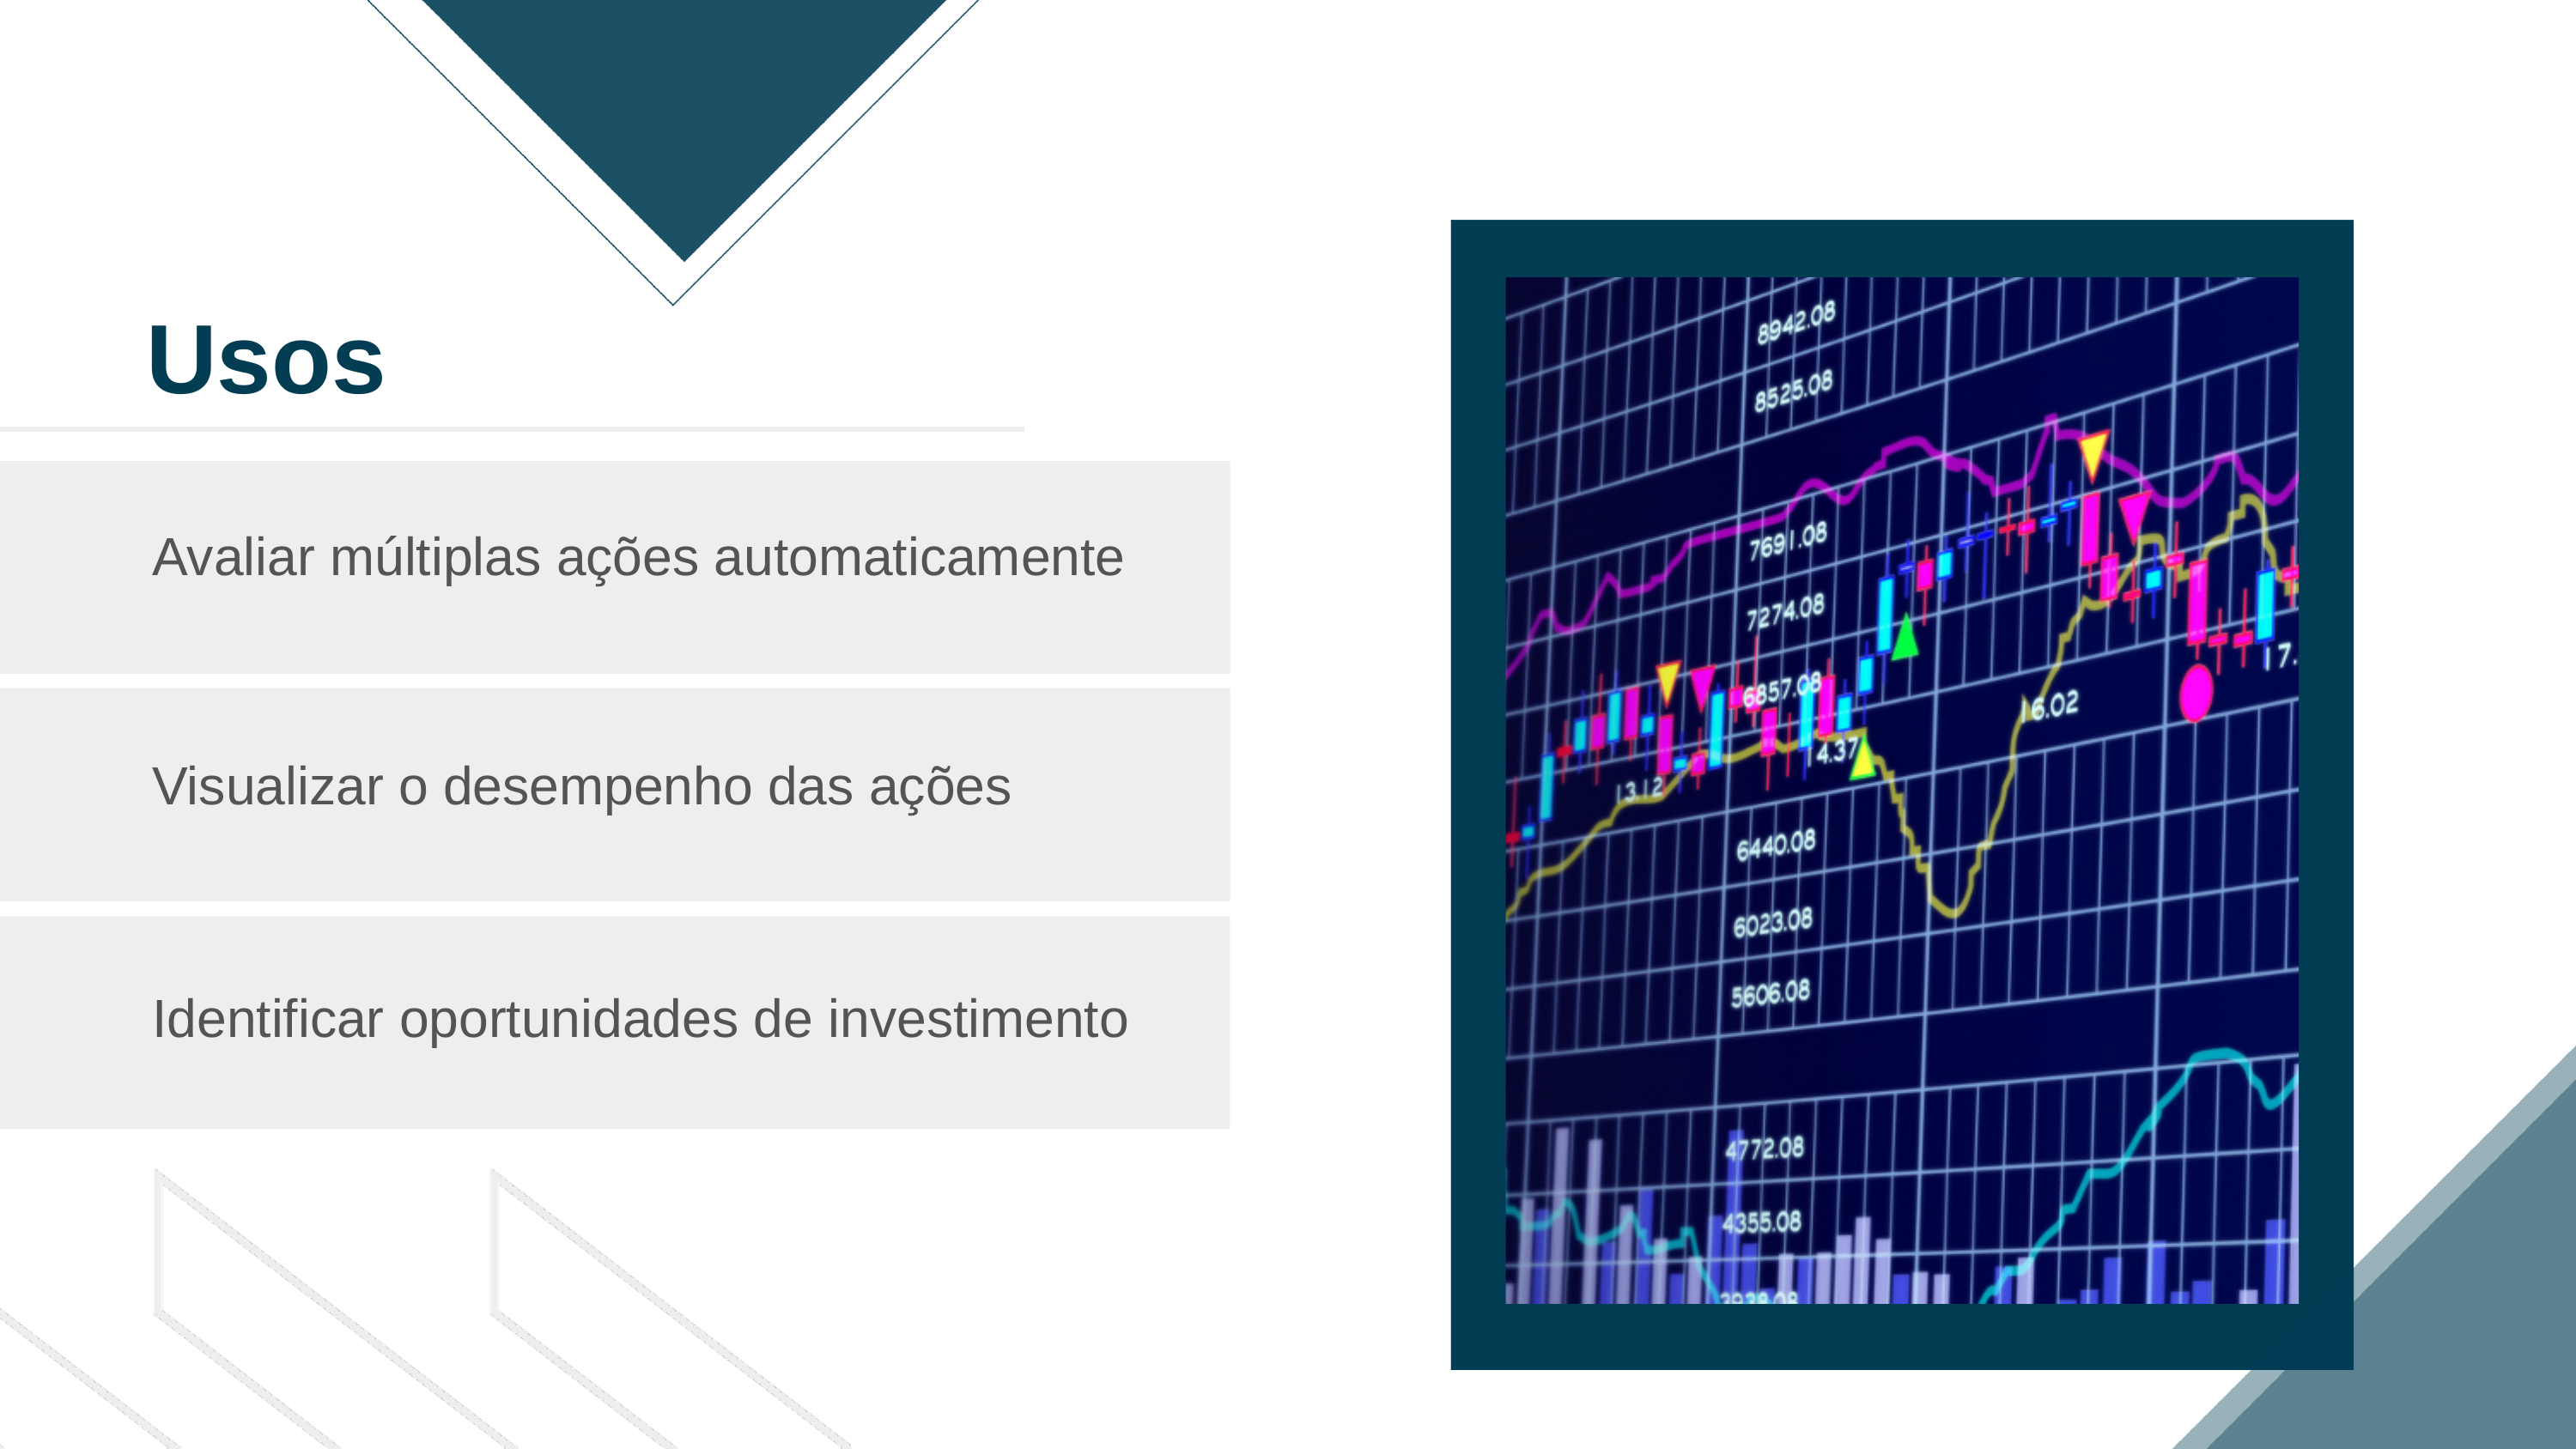

Usos

Avaliar múltiplas ações automaticamente

Visualizar o desempenho das ações

Identificar oportunidades de investimento